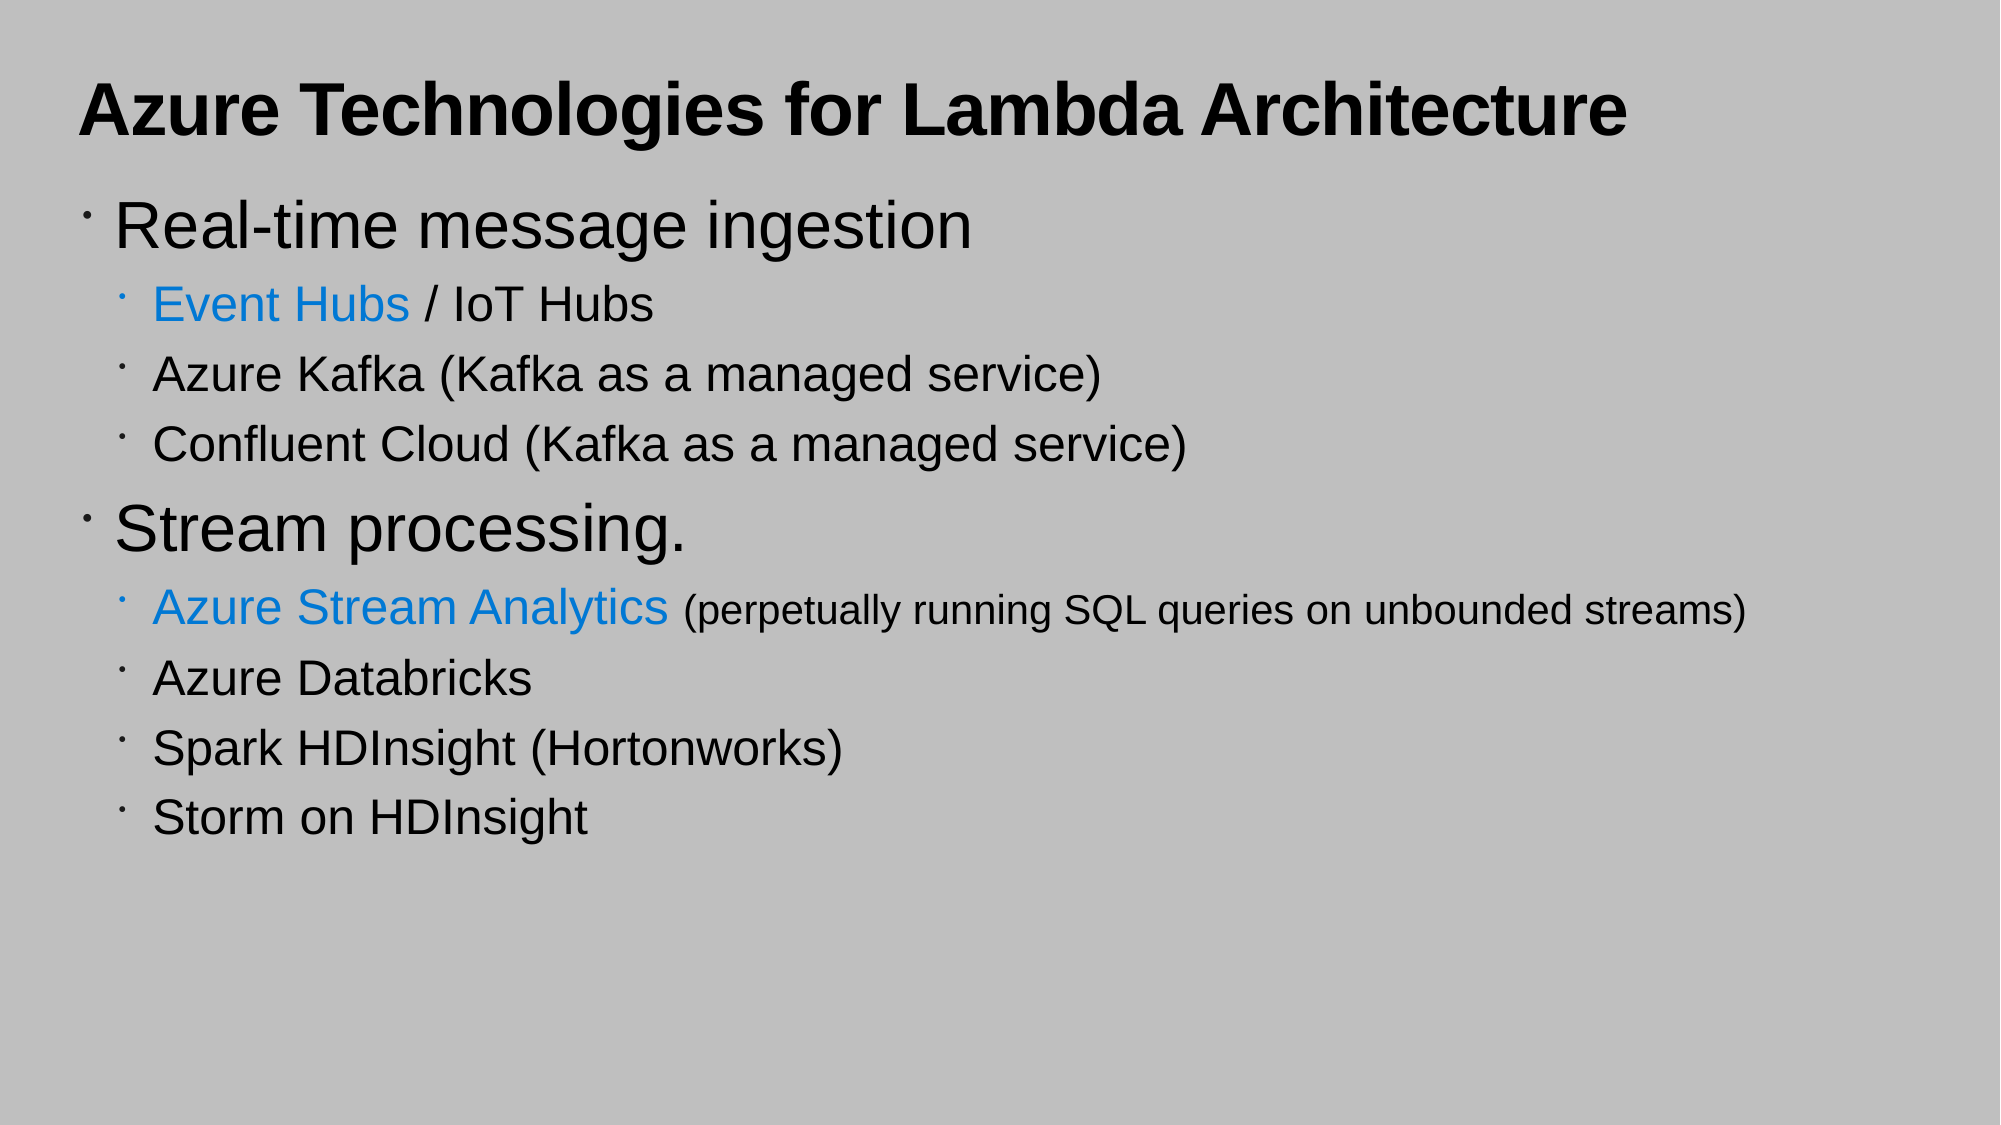

# Azure Technologies for Lambda Architecture
Real-time message ingestion
Event Hubs / IoT Hubs
Azure Kafka (Kafka as a managed service)
Confluent Cloud (Kafka as a managed service)
Stream processing.
Azure Stream Analytics (perpetually running SQL queries on unbounded streams)
Azure Databricks
Spark HDInsight (Hortonworks)
Storm on HDInsight